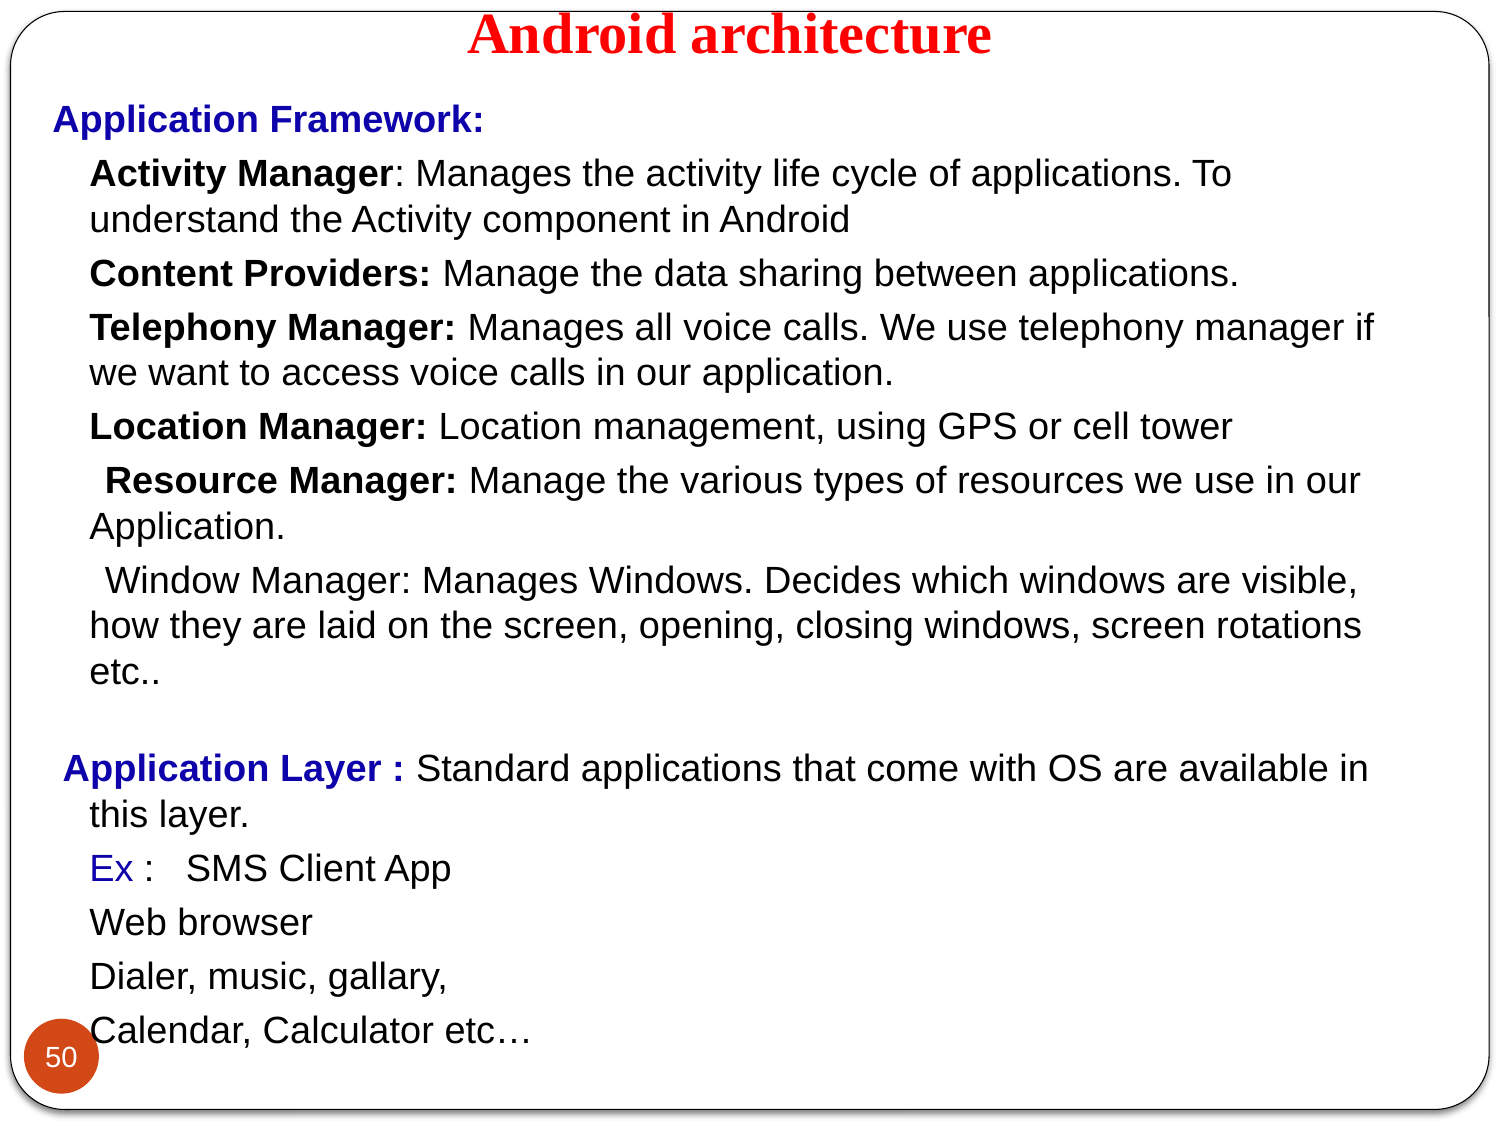

# Android architecture
Application Framework:
	Activity Manager: Manages the activity life cycle of applications. To understand the Activity component in Android
	Content Providers: Manage the data sharing between applications.
	Telephony Manager: Manages all voice calls. We use telephony manager if we want to access voice calls in our application.
	Location Manager: Location management, using GPS or cell tower
     Resource Manager: Manage the various types of resources we use in our Application.
     Window Manager: Manages Windows. Decides which windows are visible, how they are laid on the screen, opening, closing windows, screen rotations etc..

 Application Layer : Standard applications that come with OS are available in this layer.
	Ex :   SMS Client App
		Web browser
		Dialer, music, gallary,
		Calendar, Calculator etc…

50